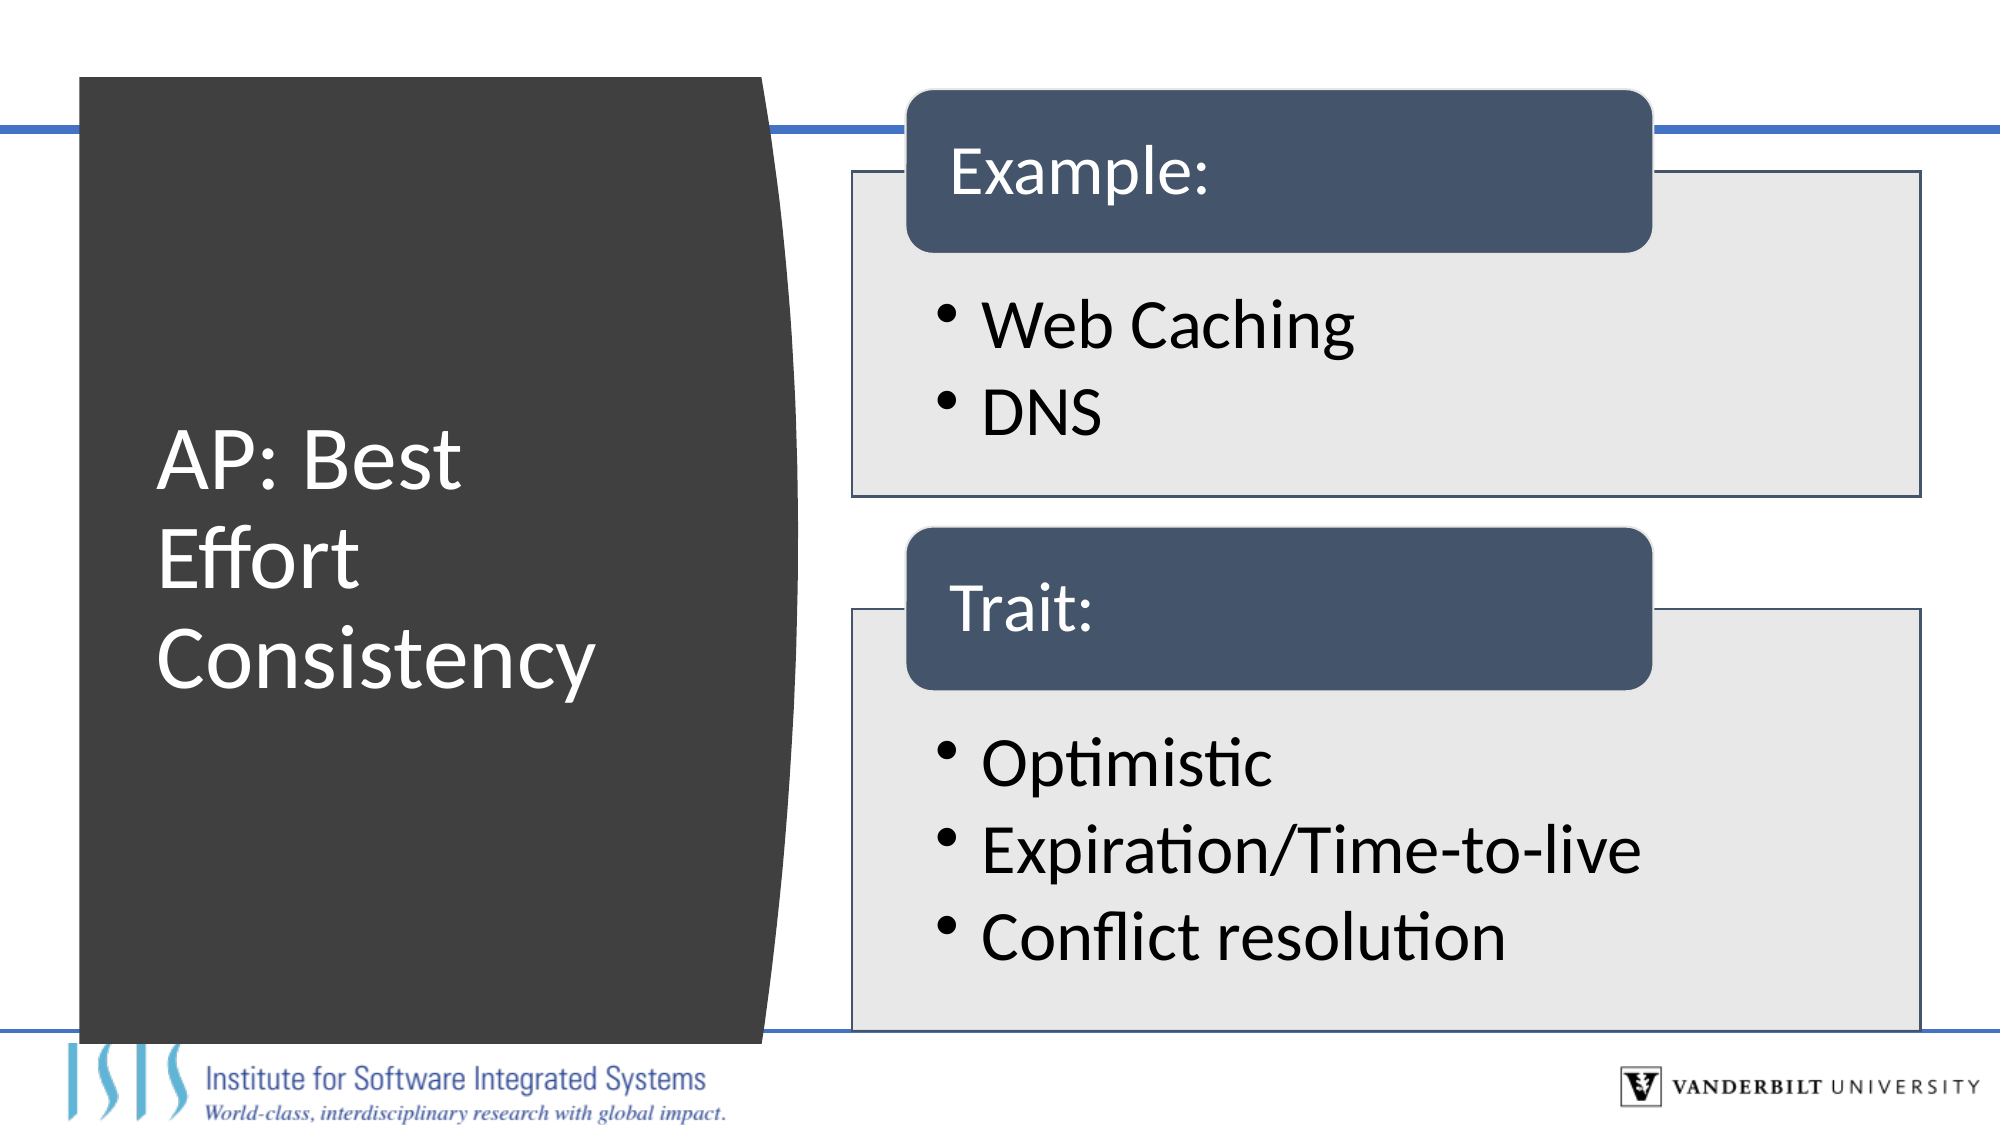

Web Caching
DNS
Example:
Optimistic
Expiration/Time-to-live
Conflict resolution
Trait:

# AP: Best Effort Consistency